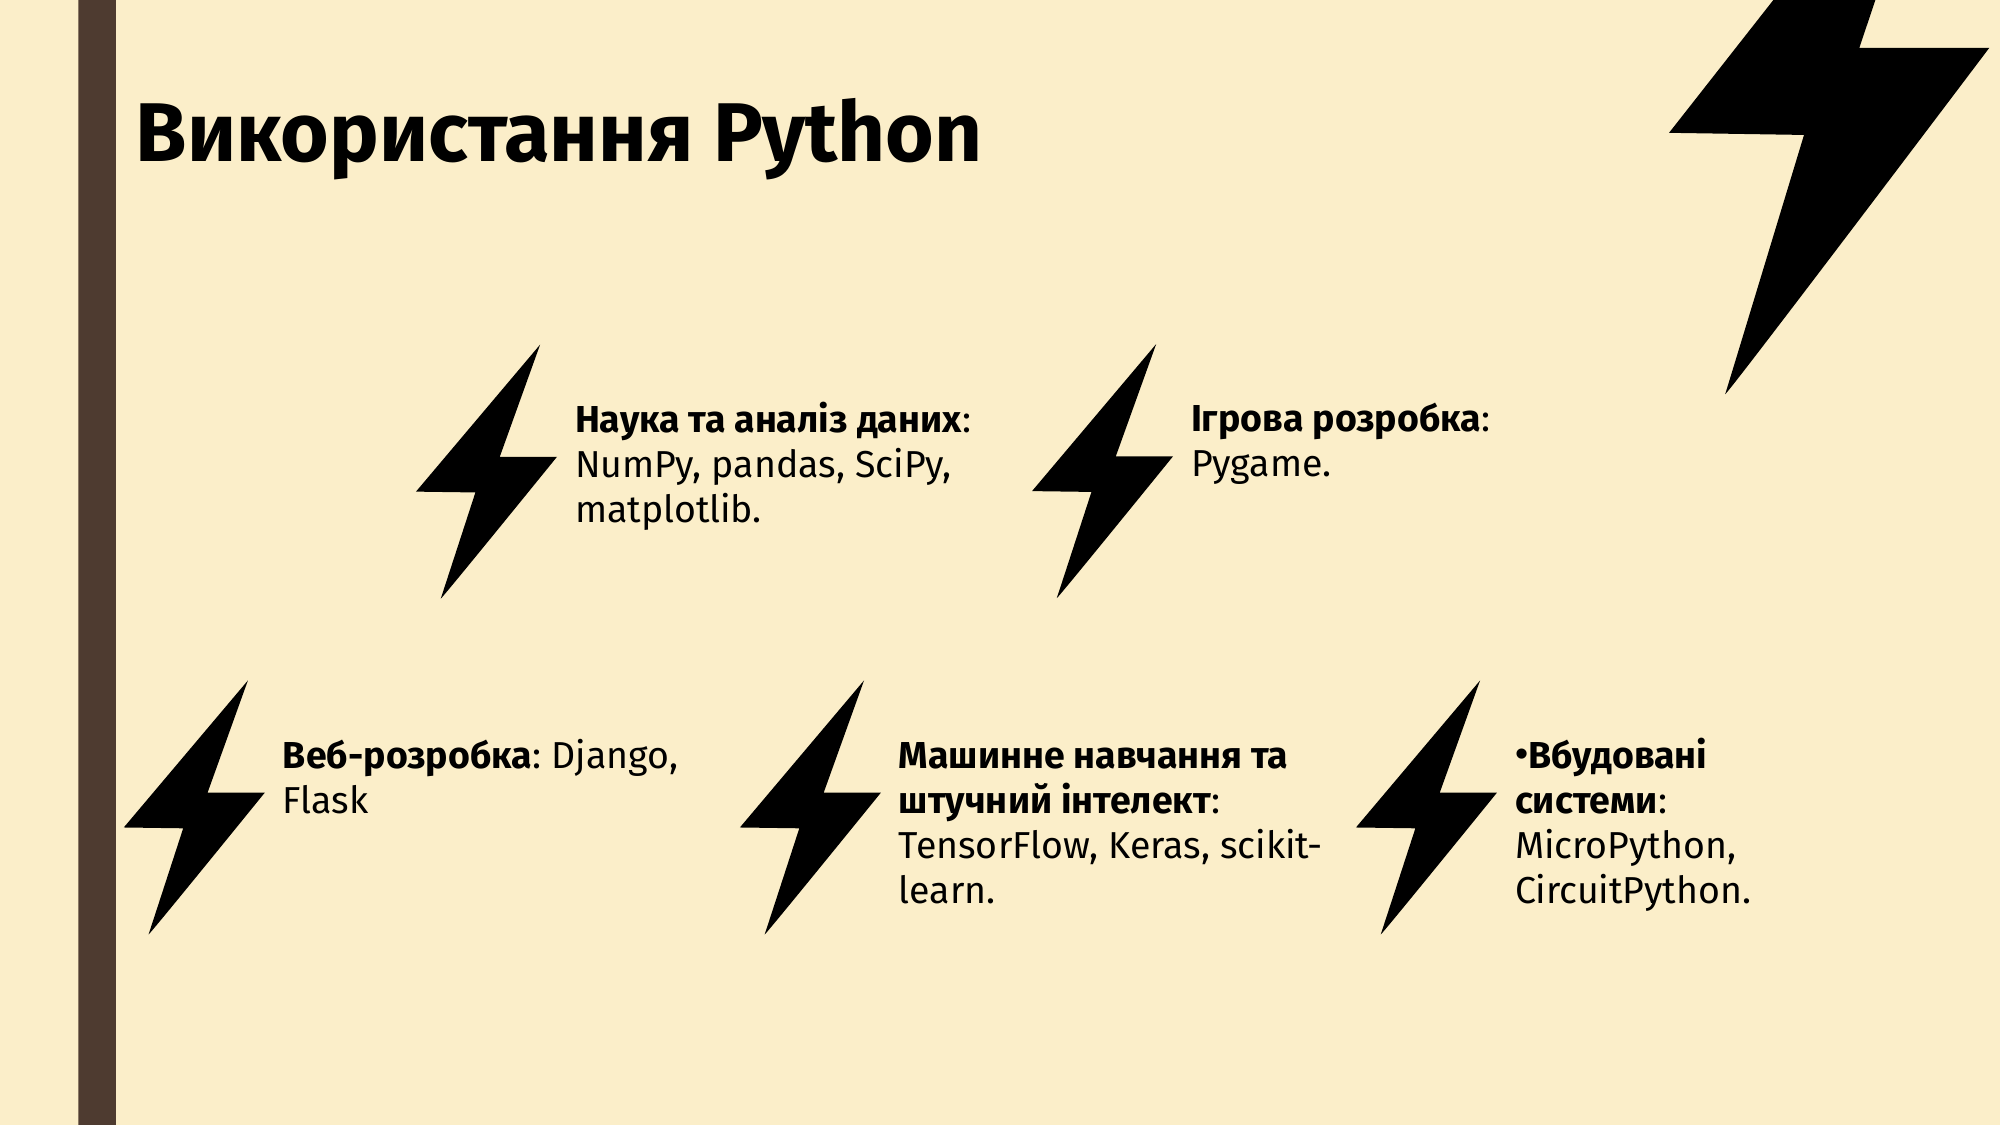

Використання Python

Ігрова розробка: Pygame.
Наука та аналіз даних: NumPy, pandas, SciPy, matplotlib.

Веб-розробка: Django, Flask
Машинне навчання та штучний інтелект: TensorFlow, Keras, scikit-learn.
Вбудовані системи: MicroPython, CircuitPython.